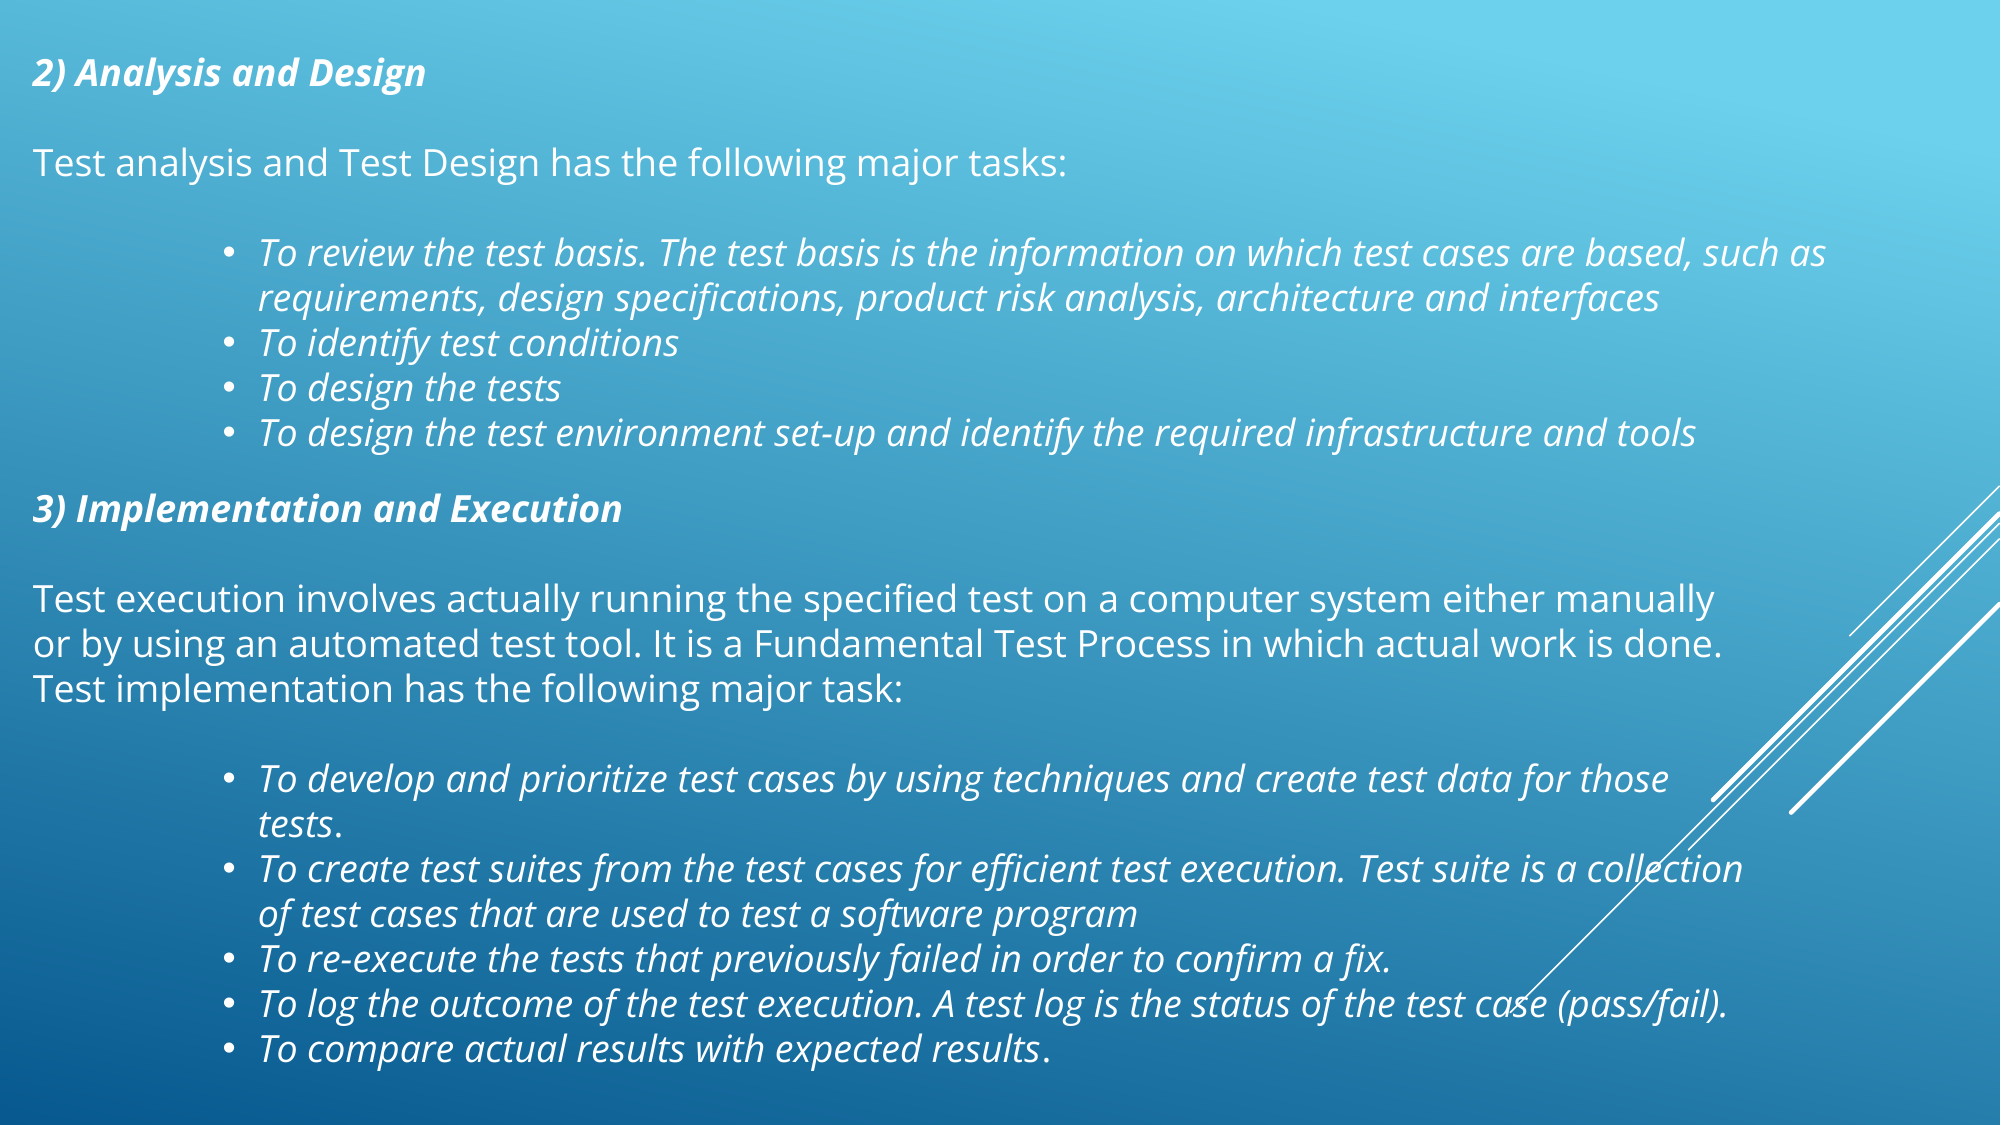

2) Analysis and Design

Test analysis and Test Design has the following major tasks:

To review the test basis. The test basis is the information on which test cases are based, such as requirements, design specifications, product risk analysis, architecture and interfaces
To identify test conditions
To design the tests
To design the test environment set-up and identify the required infrastructure and tools
3) Implementation and Execution

Test execution involves actually running the specified test on a computer system either manually or by using an automated test tool. It is a Fundamental Test Process in which actual work is done.
Test implementation has the following major task:

To develop and prioritize test cases by using techniques and create test data for those tests.
To create test suites from the test cases for efficient test execution. Test suite is a collection of test cases that are used to test a software program
To re-execute the tests that previously failed in order to confirm a fix.
To log the outcome of the test execution. A test log is the status of the test case (pass/fail).
To compare actual results with expected results.